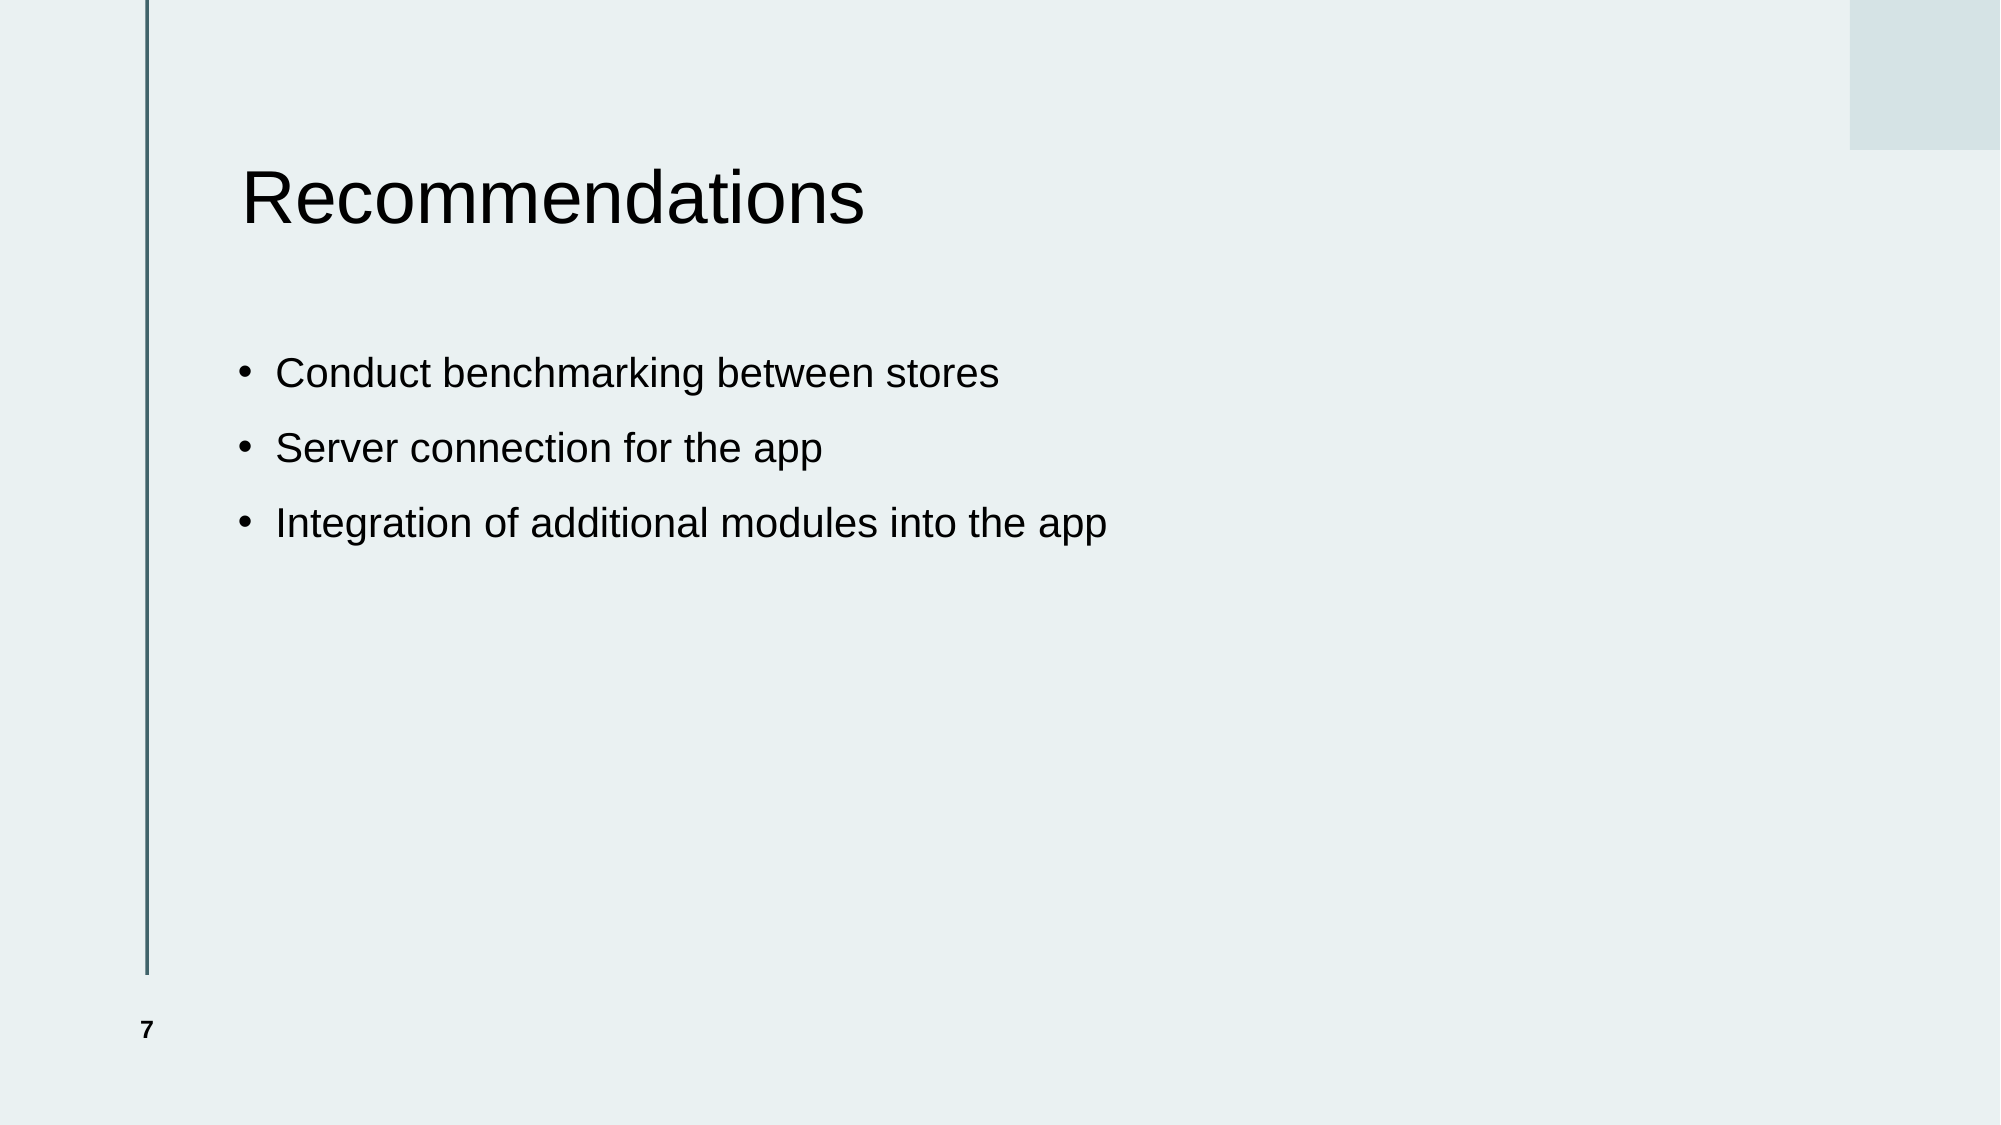

# Recommendations
Conduct benchmarking between stores
Server connection for the app
Integration of additional modules into the app
7